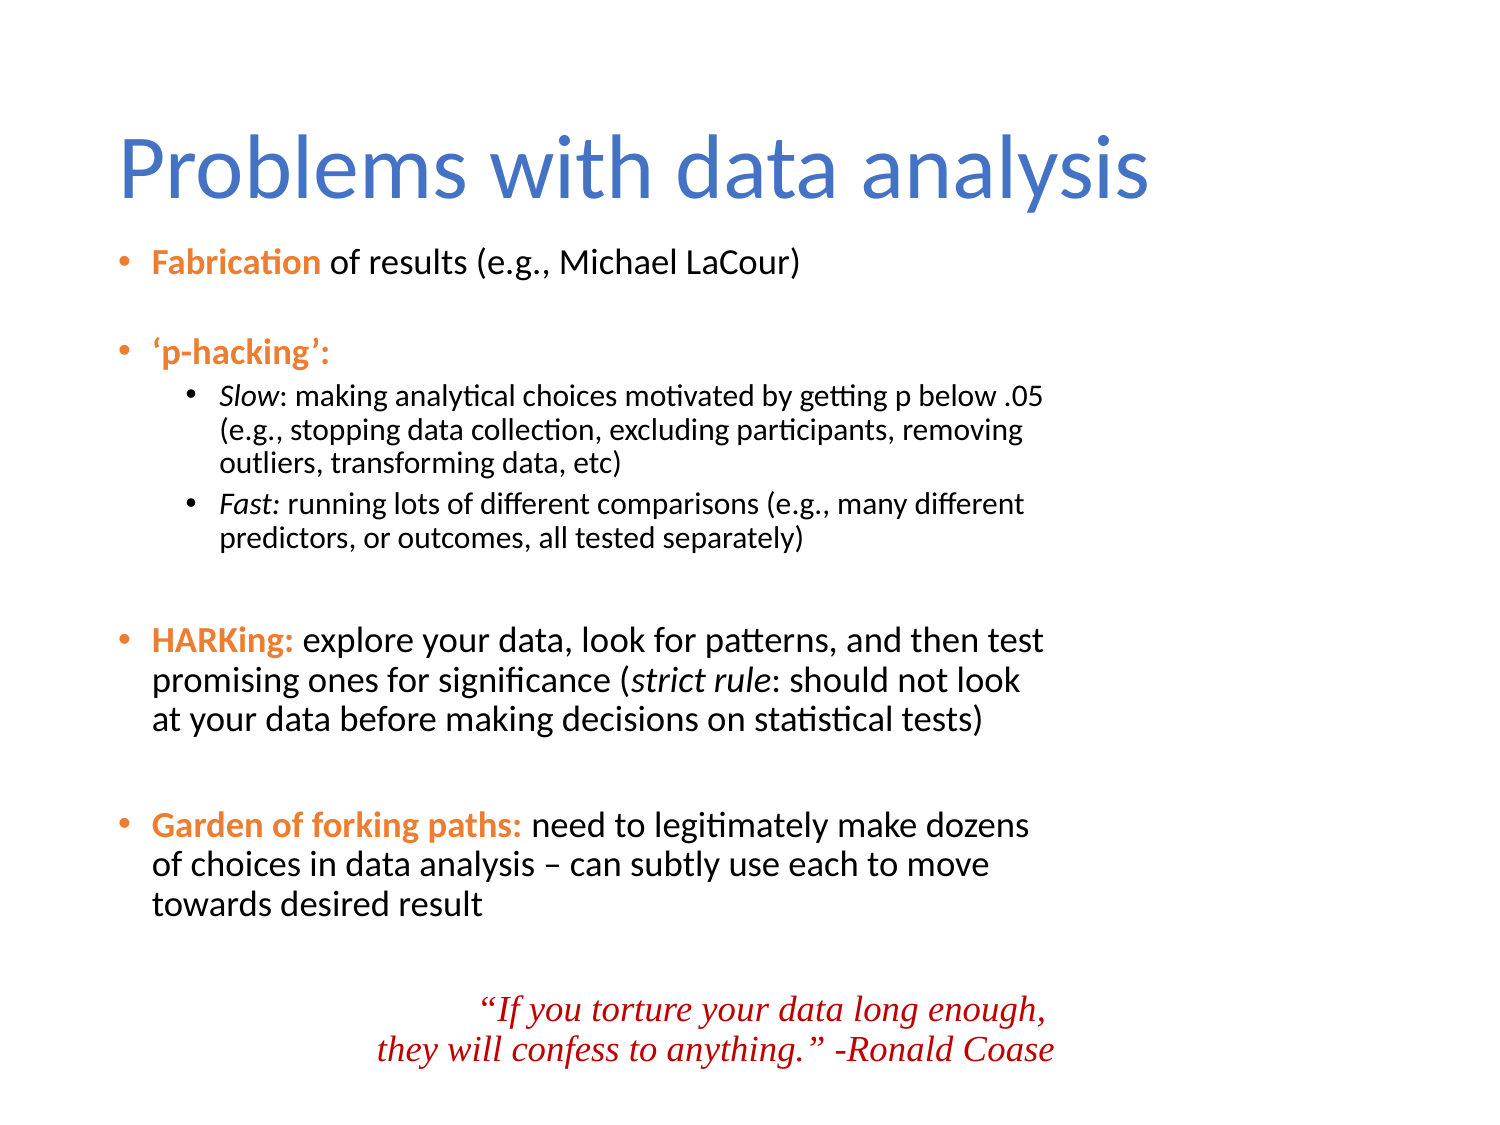

# Problems with data analysis
Fabrication of results (e.g., Michael LaCour)

‘p-hacking’:
Slow: making analytical choices motivated by getting p below .05 (e.g., stopping data collection, excluding participants, removing outliers, transforming data, etc)
Fast: running lots of different comparisons (e.g., many different predictors, or outcomes, all tested separately)

HARKing: explore your data, look for patterns, and then test promising ones for significance (strict rule: should not look at your data before making decisions on statistical tests)

Garden of forking paths: need to legitimately make dozens of choices in data analysis – can subtly use each to move towards desired result

“If you torture your data long enough,
they will confess to anything.” -Ronald Coase